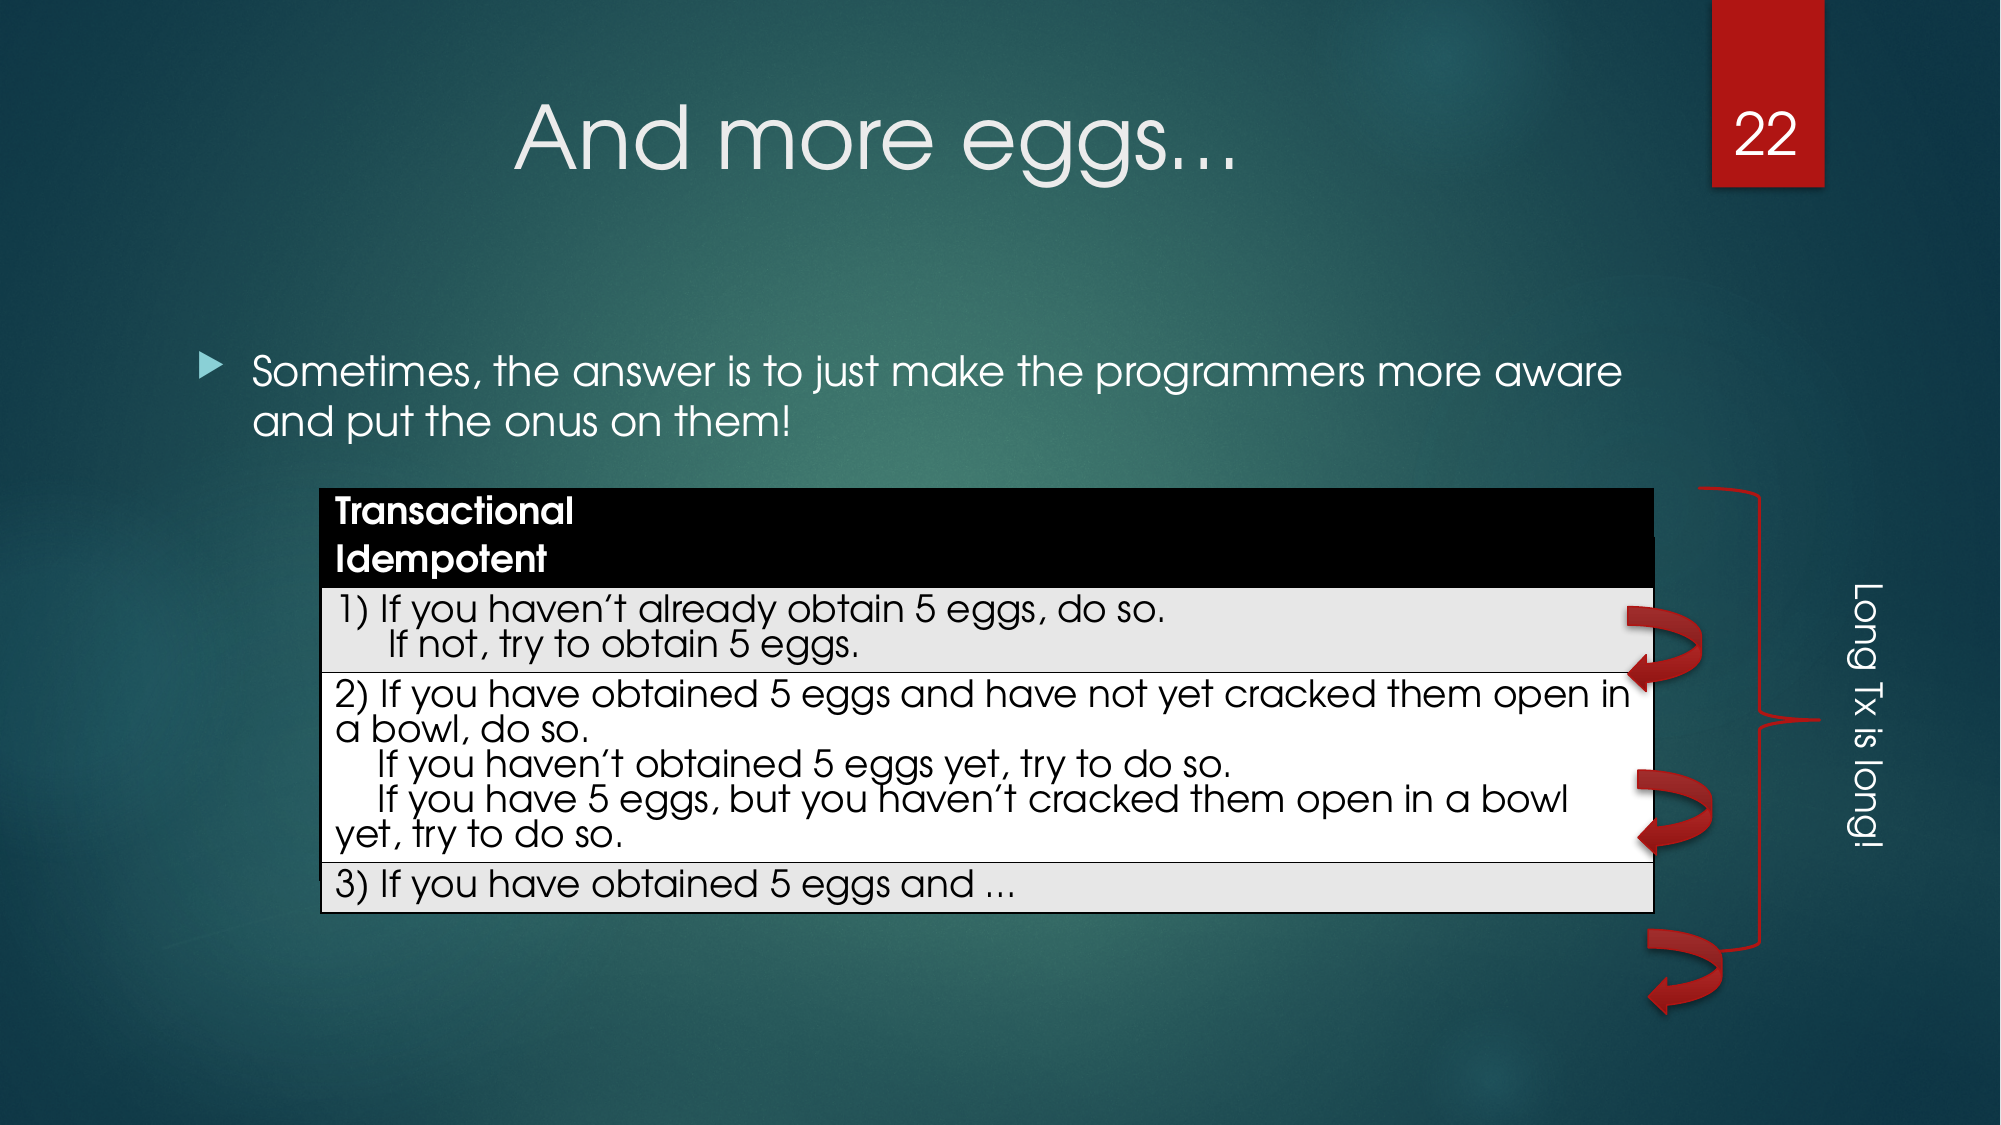

22
# And more eggs…
Sometimes, the answer is to just make the programmers more aware and put the onus on them!

| Transactional |
| --- |
| After having obtained 5 eggs { After having cracked them open in a bowl { After having added x salt and y pepper { After having mixed vigorously { Fry in pan } and you can stop mixing now } and you can put the salt and pepper back now } and you can clean the bowl and put it back now } and you can put the remaining eggs back now |
| Idempotent |
| --- |
| 1) If you haven’t already obtain 5 eggs, do so. If not, try to obtain 5 eggs. |
| 2) If you have obtained 5 eggs and have not yet cracked them open in a bowl, do so. If you haven’t obtained 5 eggs yet, try to do so. If you have 5 eggs, but you haven’t cracked them open in a bowl yet, try to do so. |
| 3) If you have obtained 5 eggs and … |

Long Tx is long!